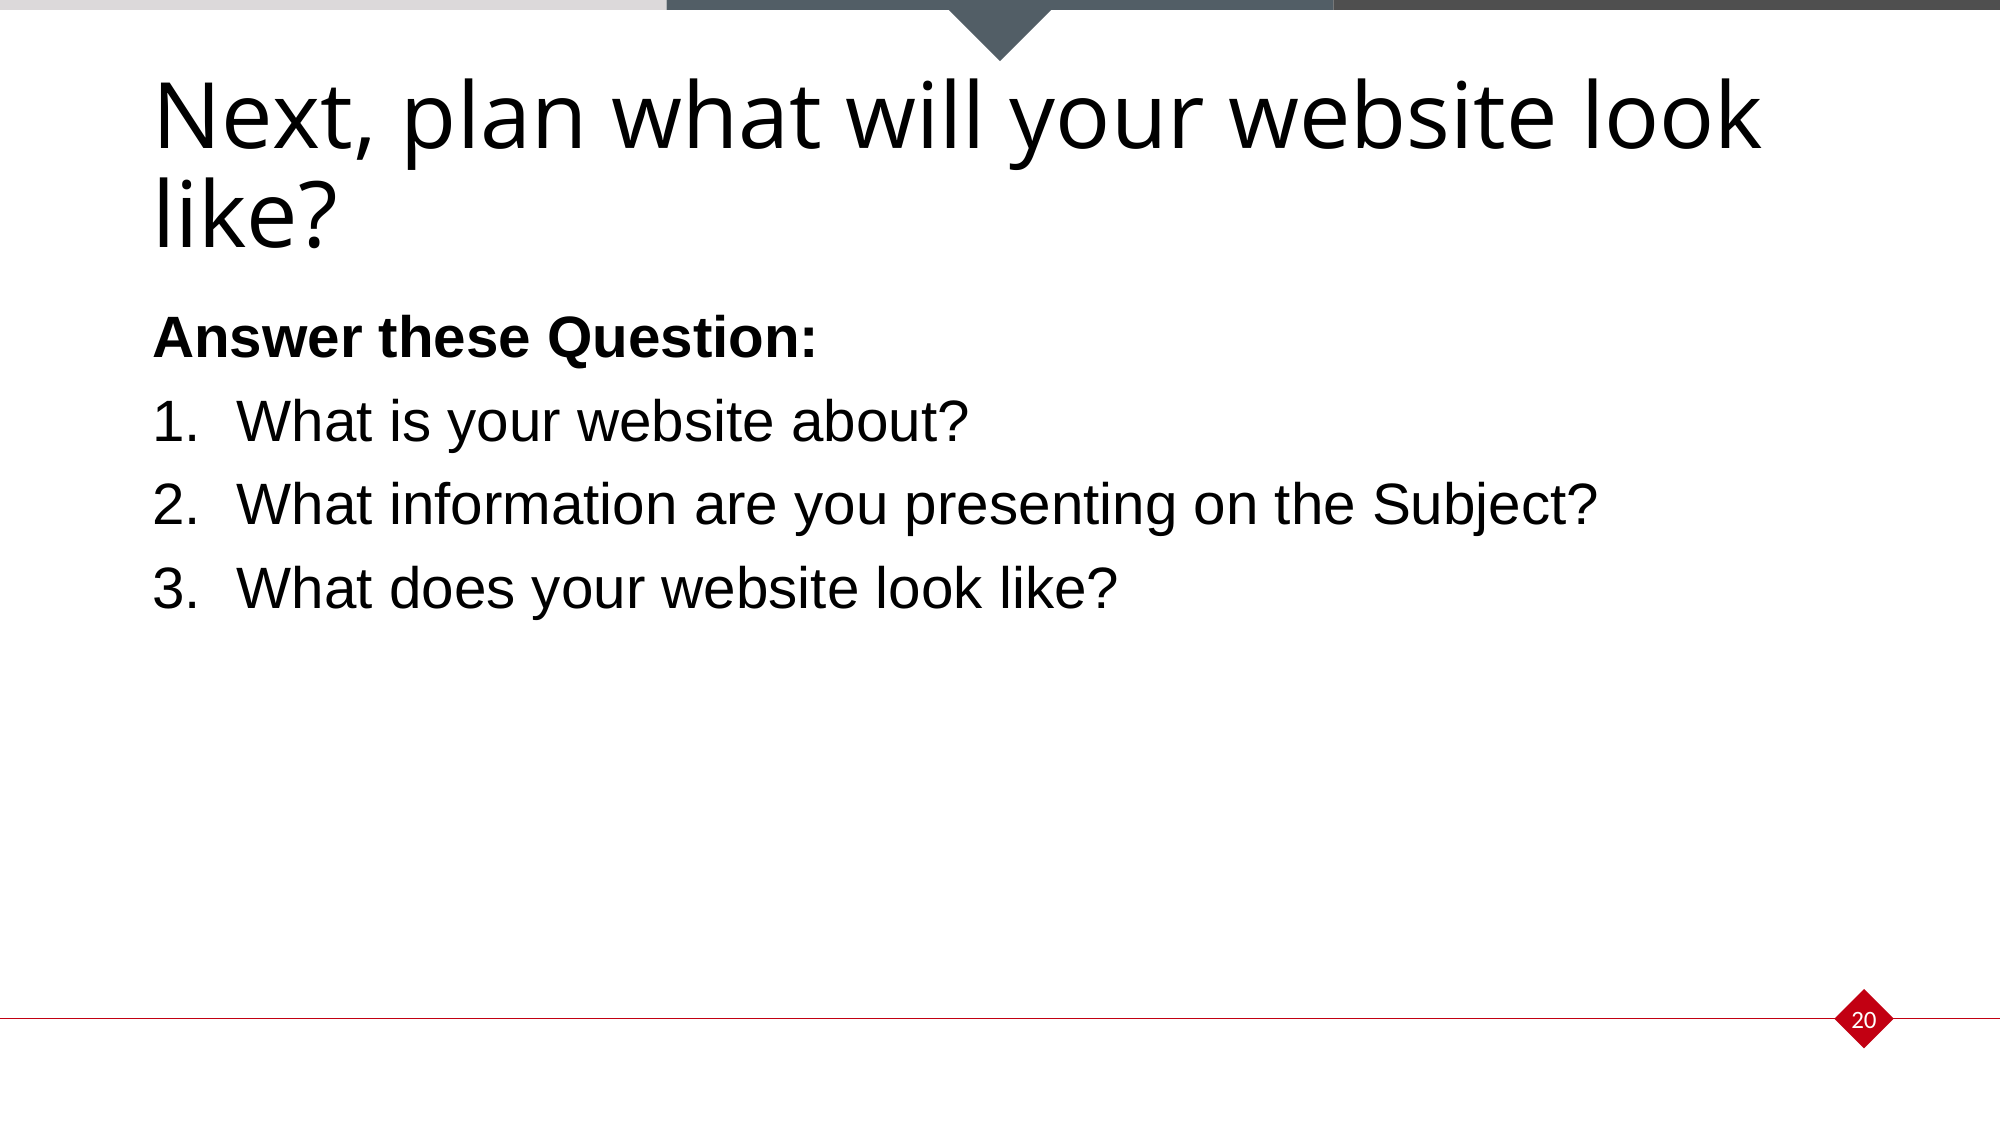

# Next, plan what will your website look like?
Answer these Question:
What is your website about?
What information are you presenting on the Subject?
What does your website look like?